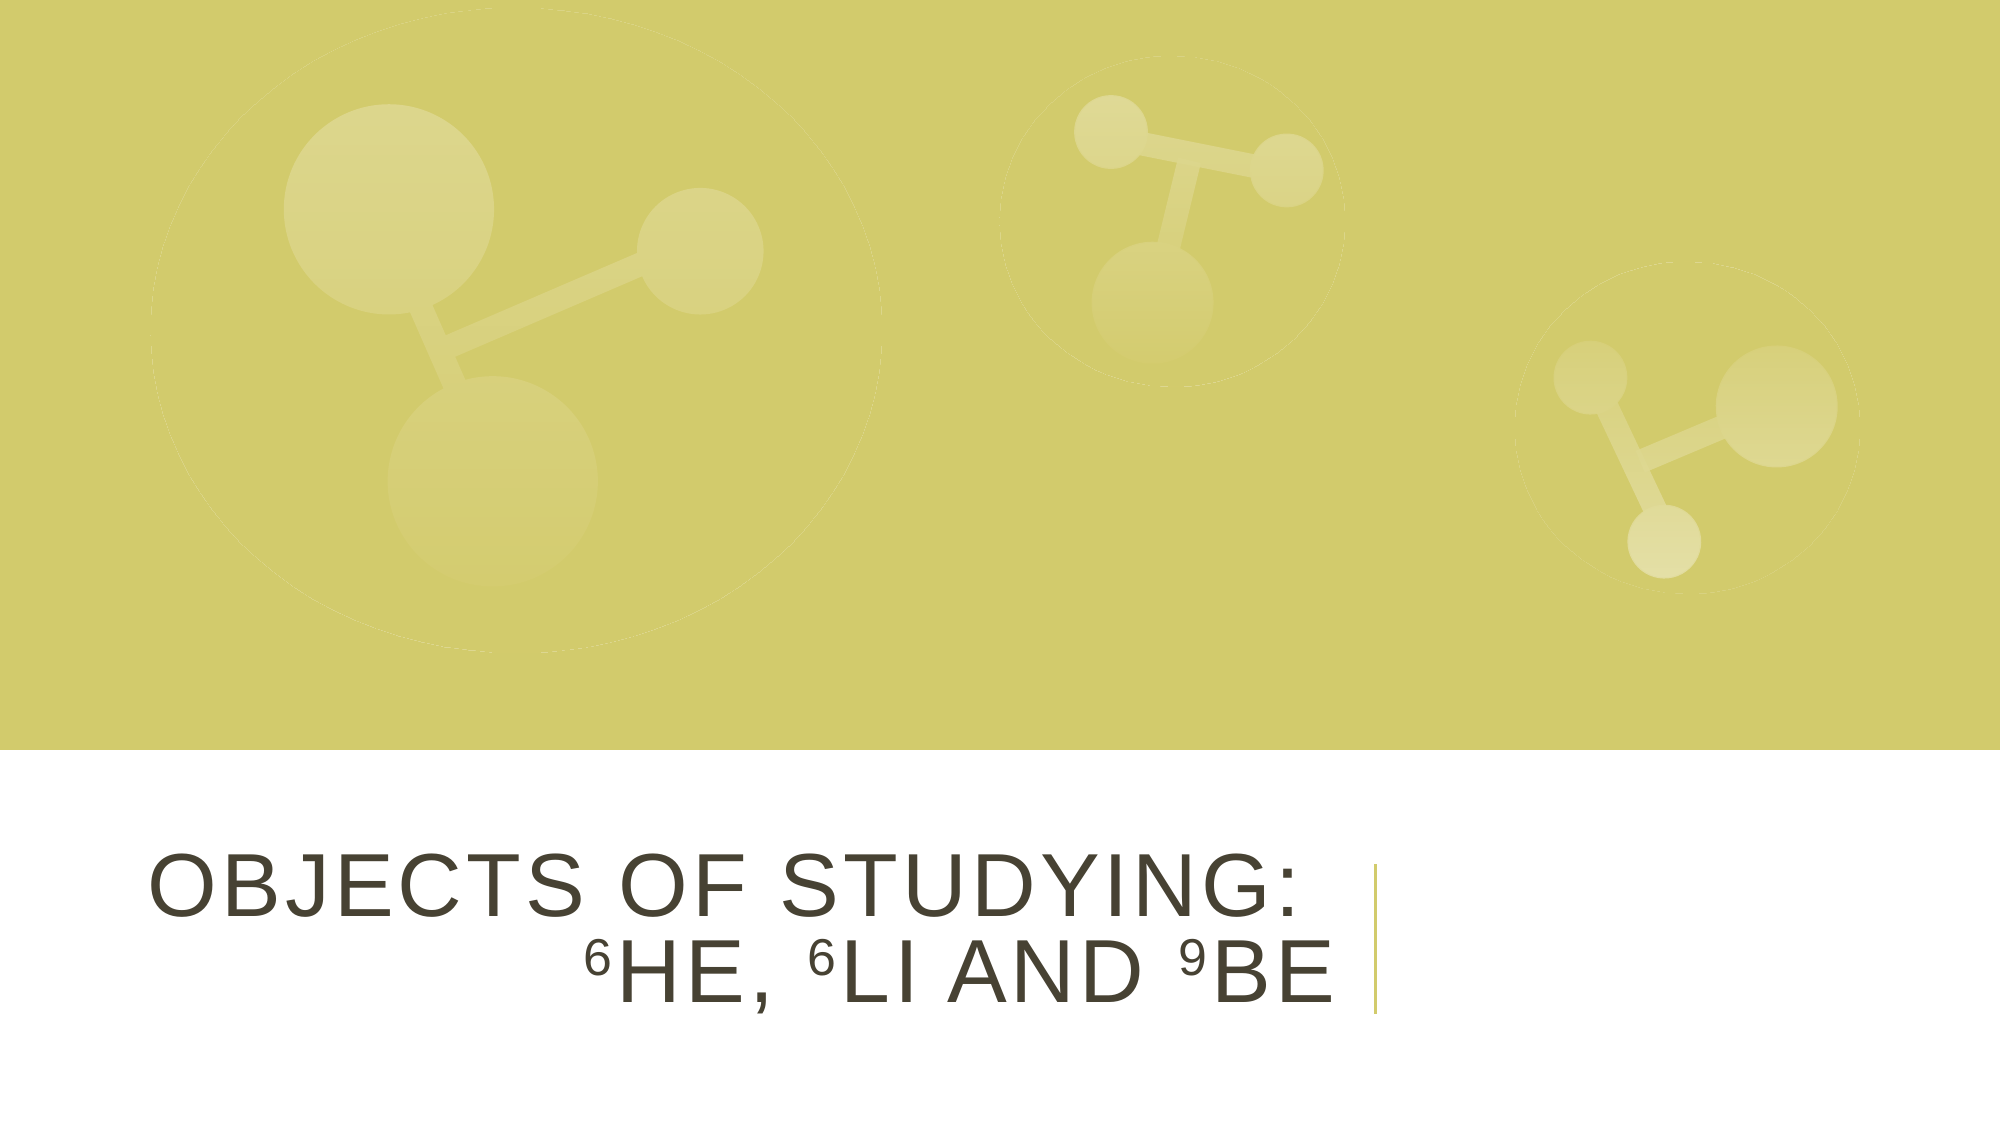

# Objects of studying: 6He, 6Li and 9Be